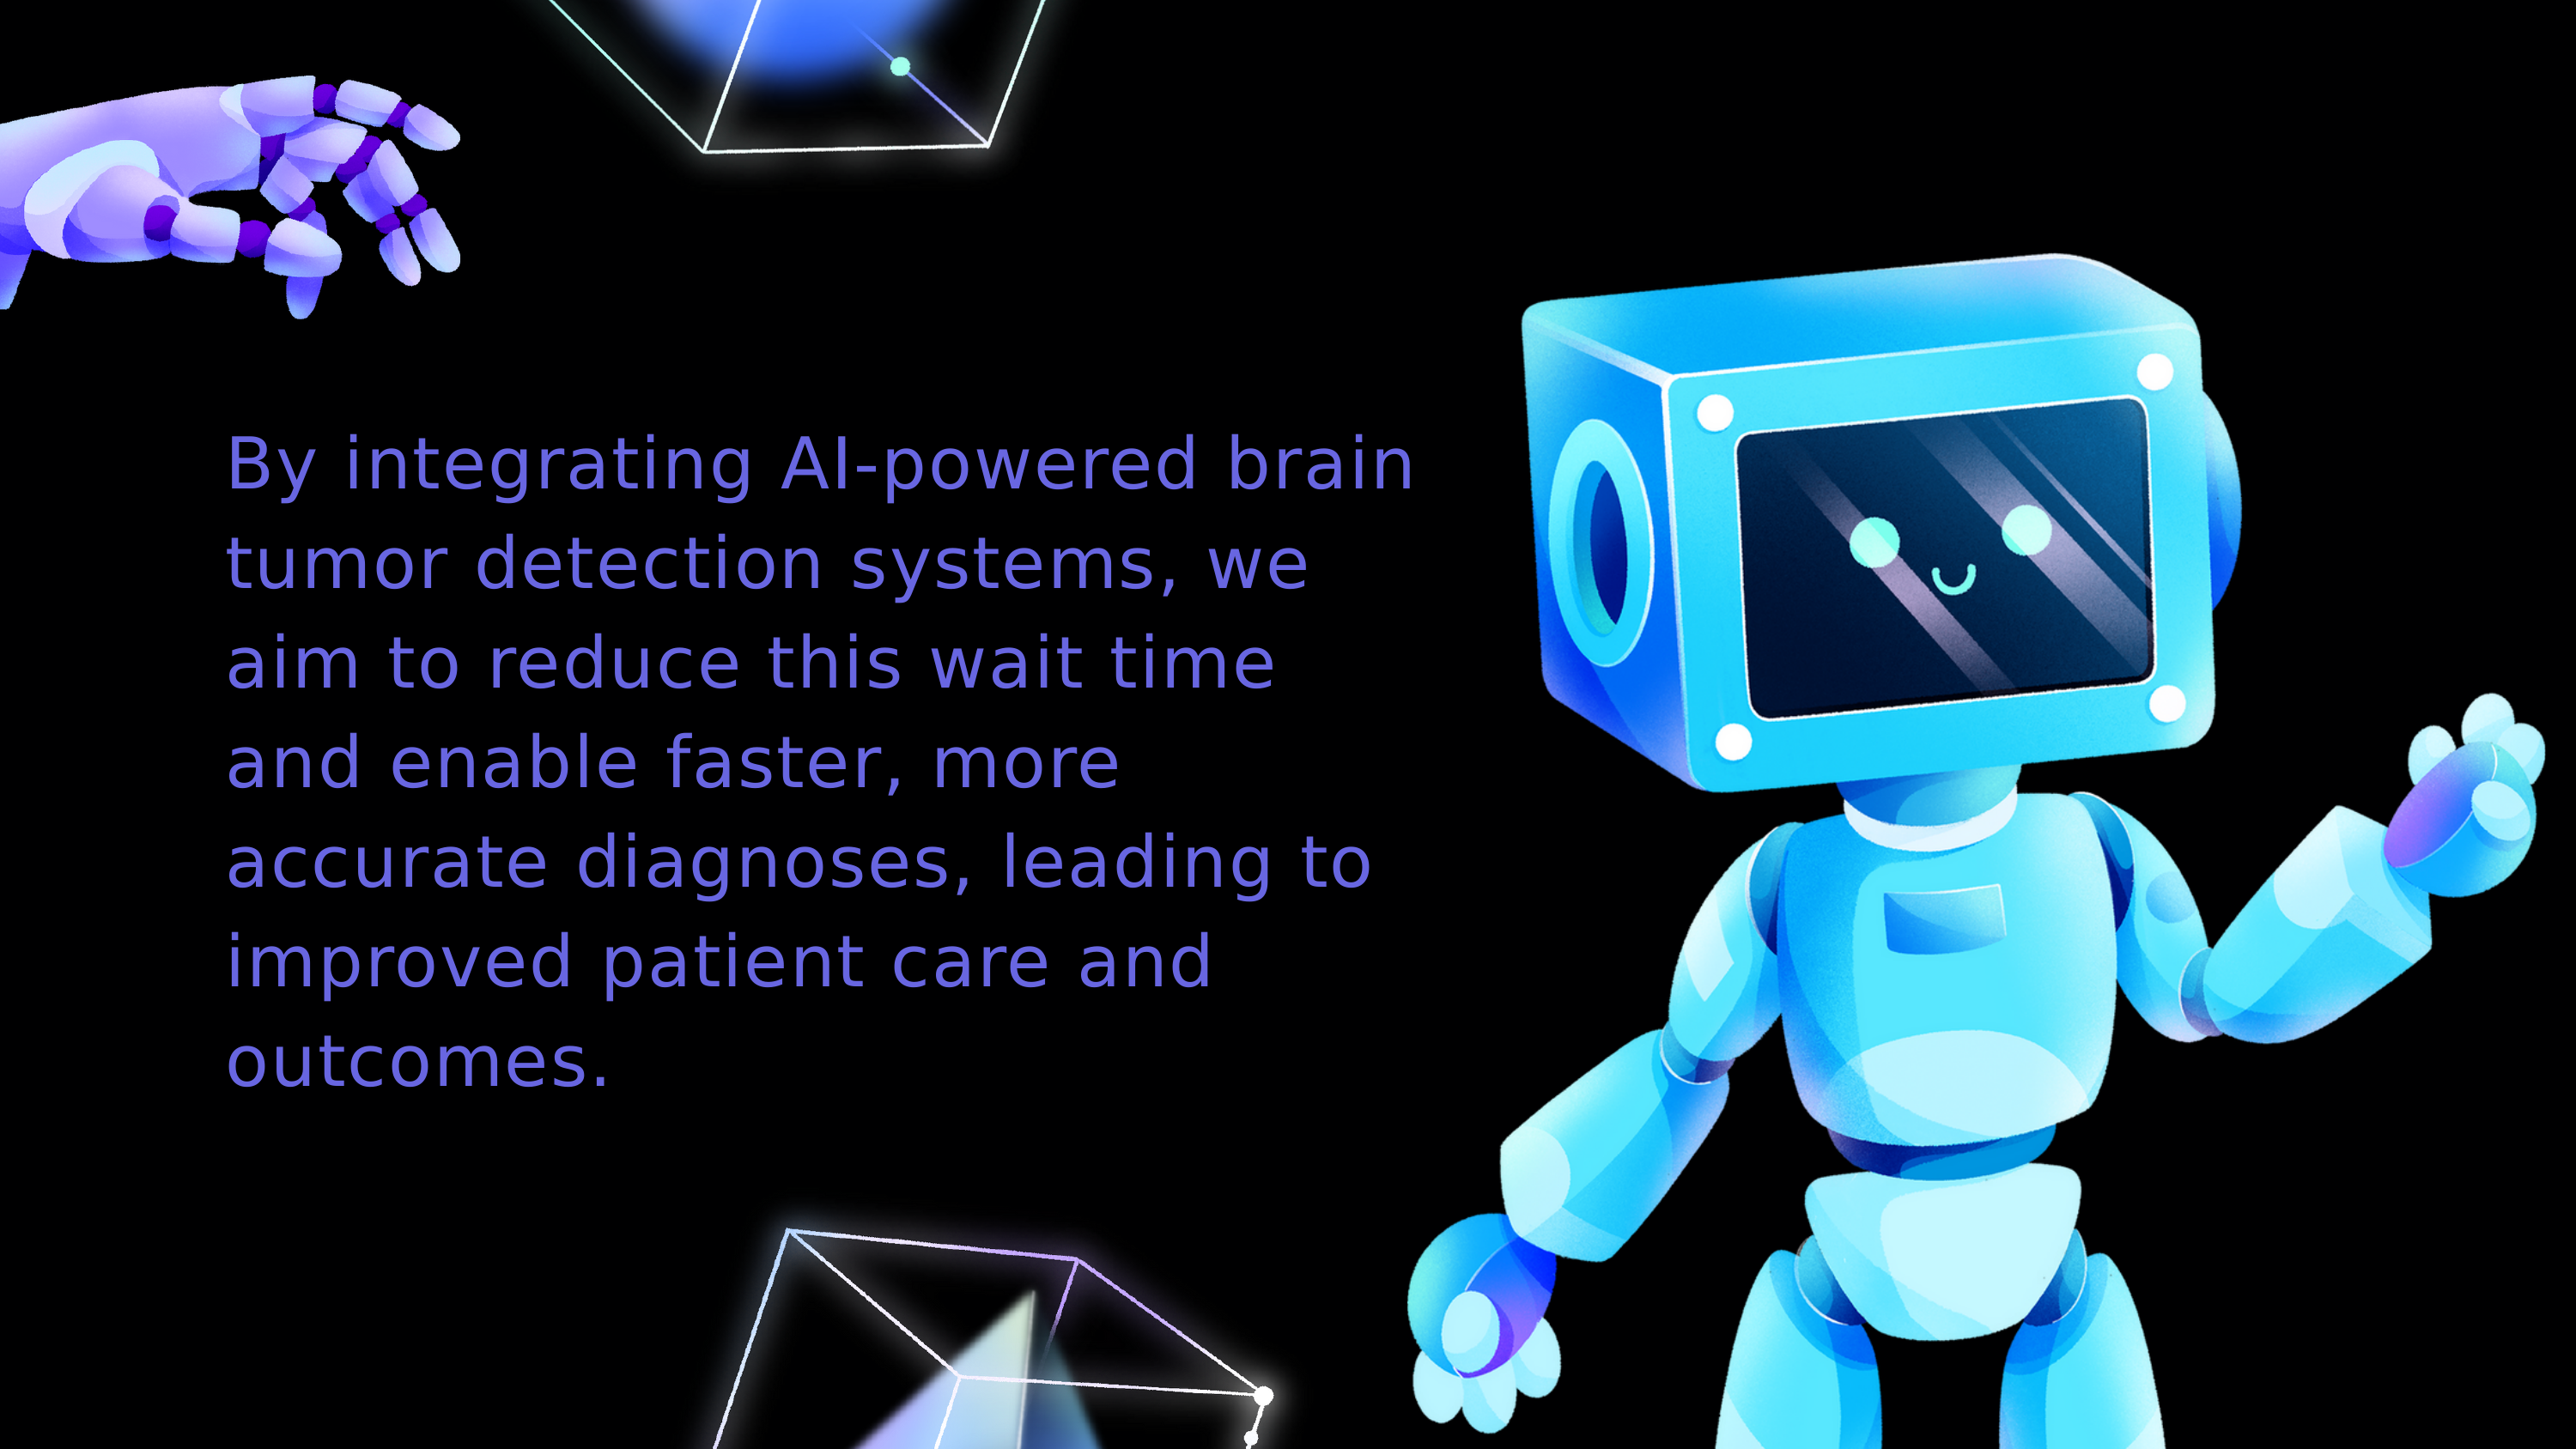

By integrating AI-powered brain tumor detection systems, we aim to reduce this wait time and enable faster, more accurate diagnoses, leading to improved patient care and outcomes.